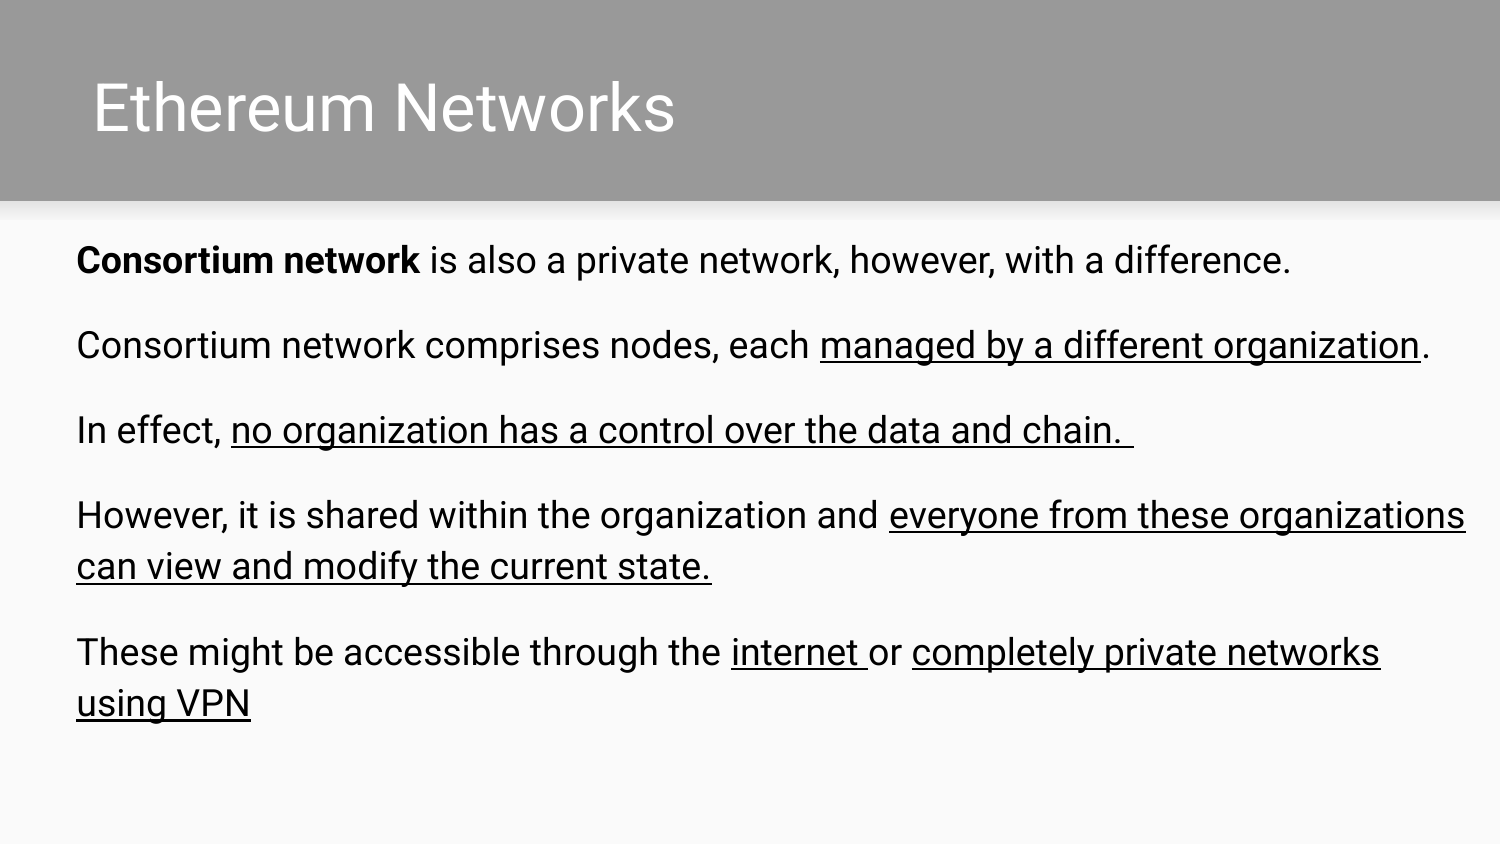

# Ethereum Networks
Consortium network is also a private network, however, with a difference.
Consortium network comprises nodes, each managed by a different organization.
In effect, no organization has a control over the data and chain.
However, it is shared within the organization and everyone from these organizations can view and modify the current state.
These might be accessible through the internet or completely private networks using VPN